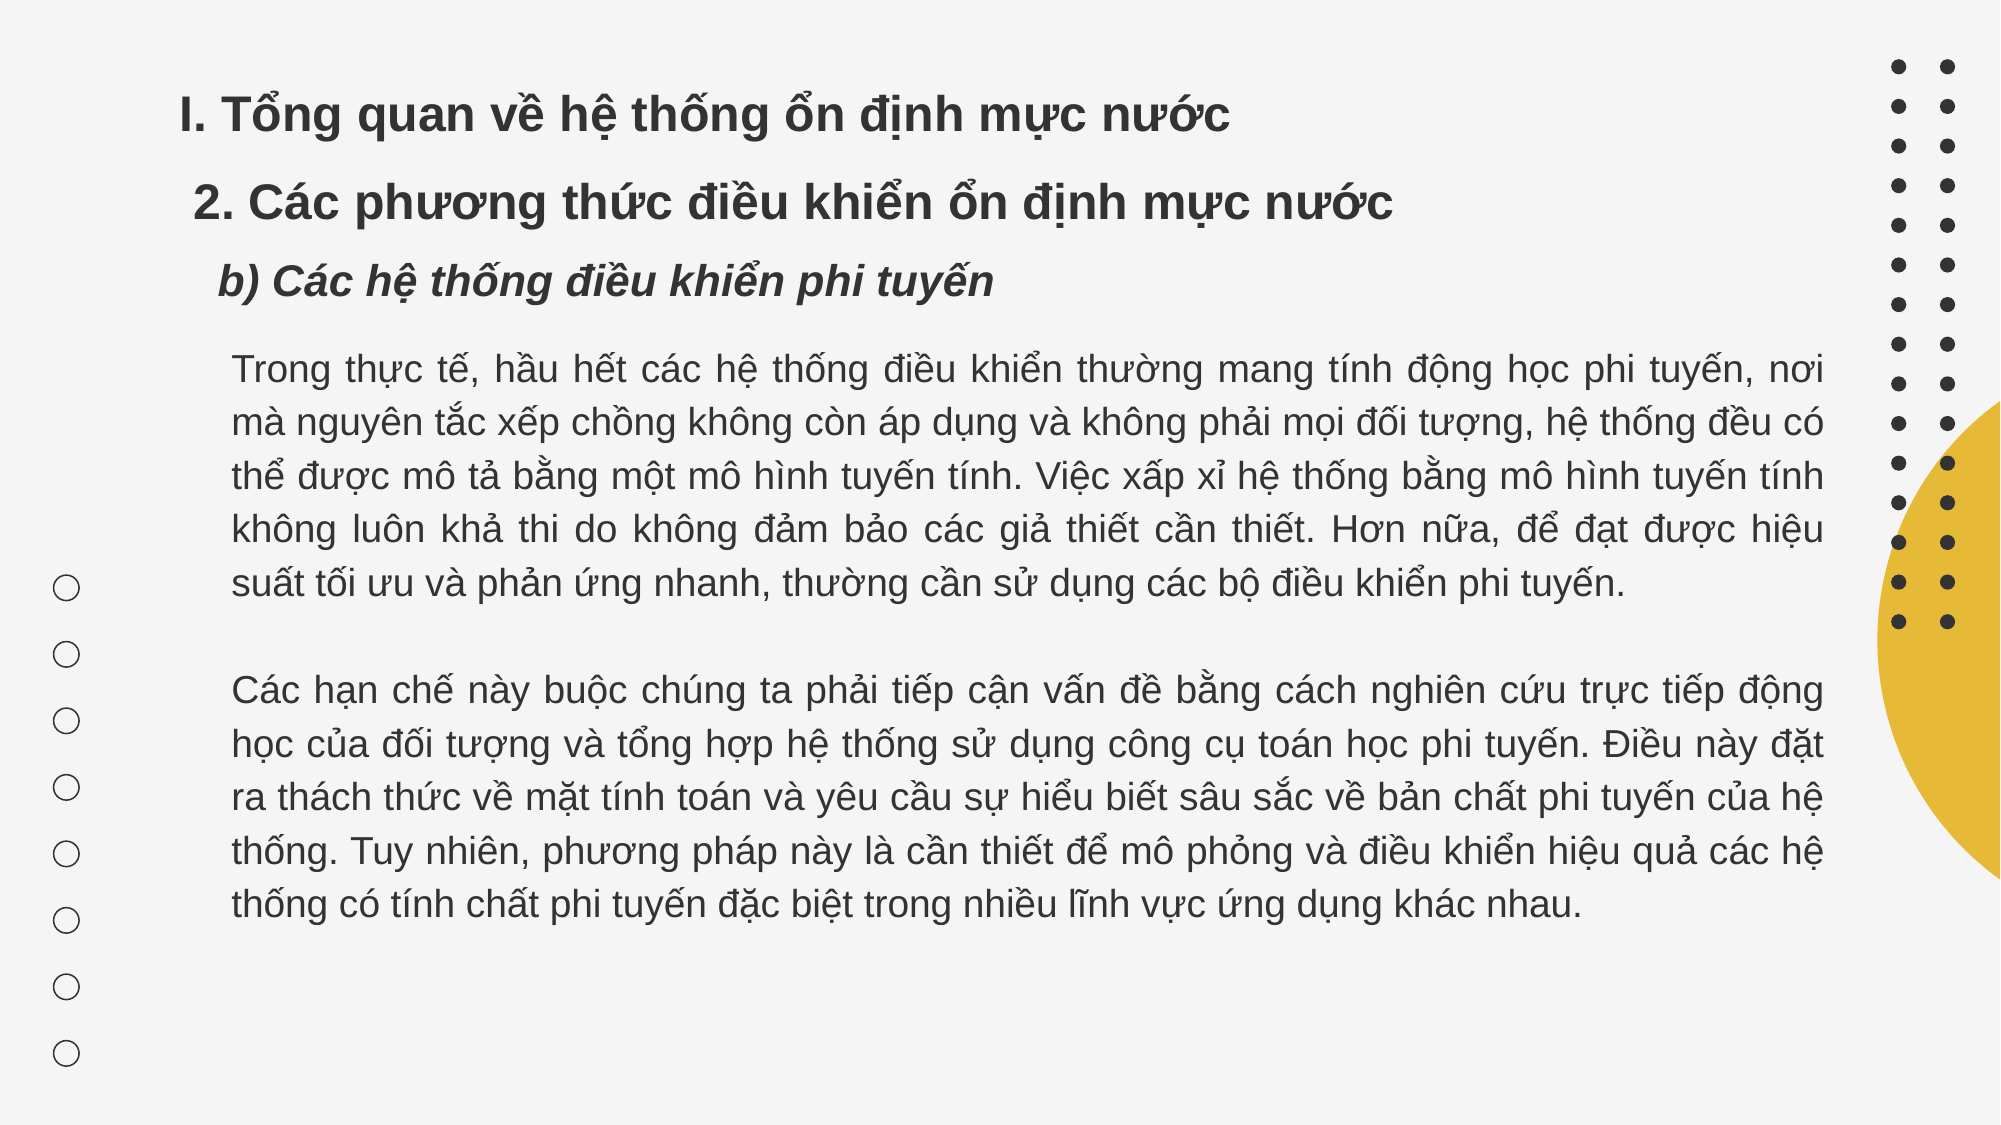

# I. Tổng quan về hệ thống ổn định mực nước
 2. Các phương thức điều khiển ổn định mực nước
 b) Các hệ thống điều khiển phi tuyến
Trong thực tế, hầu hết các hệ thống điều khiển thường mang tính động học phi tuyến, nơi mà nguyên tắc xếp chồng không còn áp dụng và không phải mọi đối tượng, hệ thống đều có thể được mô tả bằng một mô hình tuyến tính. Việc xấp xỉ hệ thống bằng mô hình tuyến tính không luôn khả thi do không đảm bảo các giả thiết cần thiết. Hơn nữa, để đạt được hiệu suất tối ưu và phản ứng nhanh, thường cần sử dụng các bộ điều khiển phi tuyến.

Các hạn chế này buộc chúng ta phải tiếp cận vấn đề bằng cách nghiên cứu trực tiếp động học của đối tượng và tổng hợp hệ thống sử dụng công cụ toán học phi tuyến. Điều này đặt ra thách thức về mặt tính toán và yêu cầu sự hiểu biết sâu sắc về bản chất phi tuyến của hệ thống. Tuy nhiên, phương pháp này là cần thiết để mô phỏng và điều khiển hiệu quả các hệ thống có tính chất phi tuyến đặc biệt trong nhiều lĩnh vực ứng dụng khác nhau.